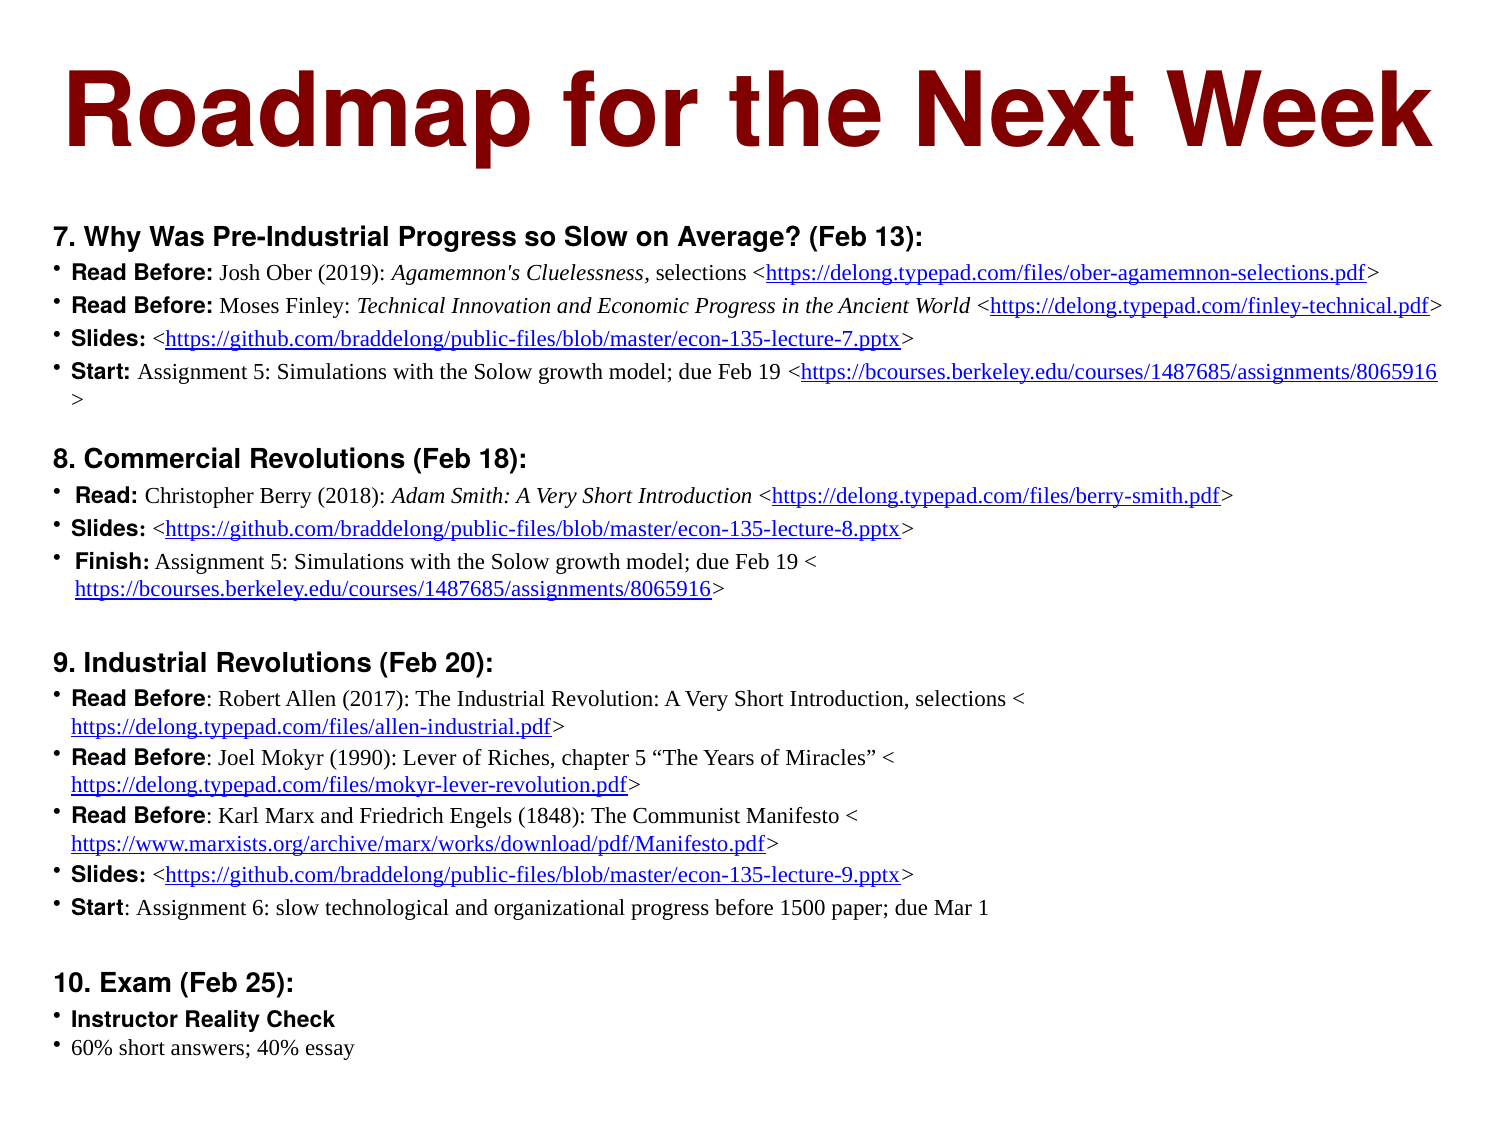

Roadmap for the Next Week
7. Why Was Pre-Industrial Progress so Slow on Average? (Feb 13):
Read Before: Josh Ober (2019): Agamemnon's Cluelessness, selections <https://delong.typepad.com/files/ober-agamemnon-selections.pdf>
Read Before: Moses Finley: Technical Innovation and Economic Progress in the Ancient World <https://delong.typepad.com/finley-technical.pdf>
Slides: <https://github.com/braddelong/public-files/blob/master/econ-135-lecture-7.pptx>
Start: Assignment 5: Simulations with the Solow growth model; due Feb 19 <https://bcourses.berkeley.edu/courses/1487685/assignments/8065916>

8. Commercial Revolutions (Feb 18):
Read: Christopher Berry (2018): Adam Smith: A Very Short Introduction <https://delong.typepad.com/files/berry-smith.pdf>
Slides: <https://github.com/braddelong/public-files/blob/master/econ-135-lecture-8.pptx>
Finish: Assignment 5: Simulations with the Solow growth model; due Feb 19 <https://bcourses.berkeley.edu/courses/1487685/assignments/8065916>

9. Industrial Revolutions (Feb 20):
Read Before: Robert Allen (2017): The Industrial Revolution: A Very Short Introduction, selections <https://delong.typepad.com/files/allen-industrial.pdf>
Read Before: Joel Mokyr (1990): Lever of Riches, chapter 5 “The Years of Miracles” <https://delong.typepad.com/files/mokyr-lever-revolution.pdf>
Read Before: Karl Marx and Friedrich Engels (1848): The Communist Manifesto <https://www.marxists.org/archive/marx/works/download/pdf/Manifesto.pdf>
Slides: <https://github.com/braddelong/public-files/blob/master/econ-135-lecture-9.pptx>
Start: Assignment 6: slow technological and organizational progress before 1500 paper; due Mar 1

10. Exam (Feb 25):
Instructor Reality Check
60% short answers; 40% essay